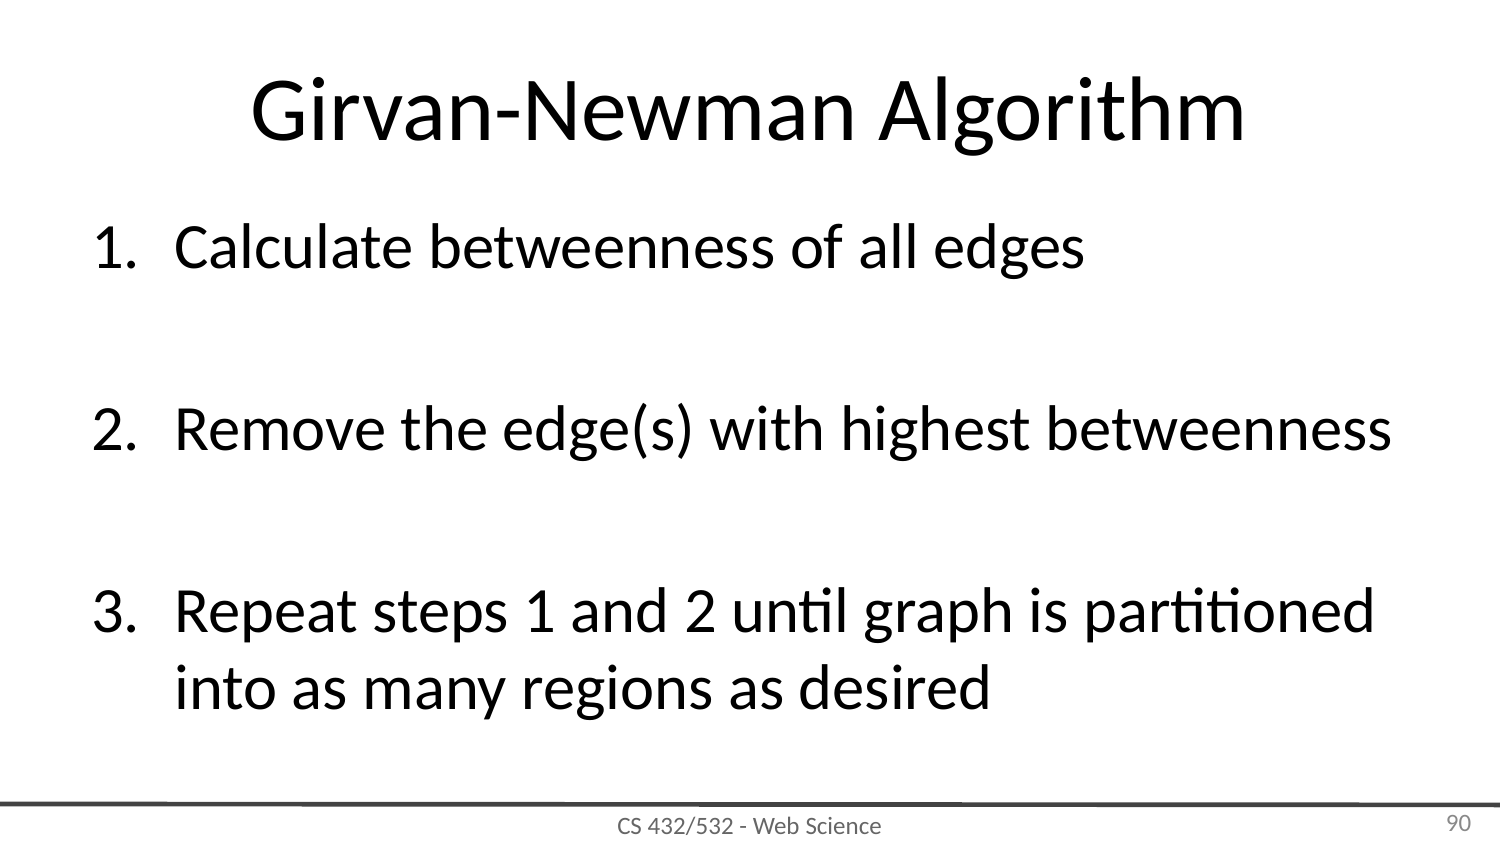

# Girvan-Newman Algorithm
Calculate betweenness of all edges

Remove the edge(s) with highest betweenness

Repeat steps 1 and 2 until graph is partitioned into as many regions as desired
90